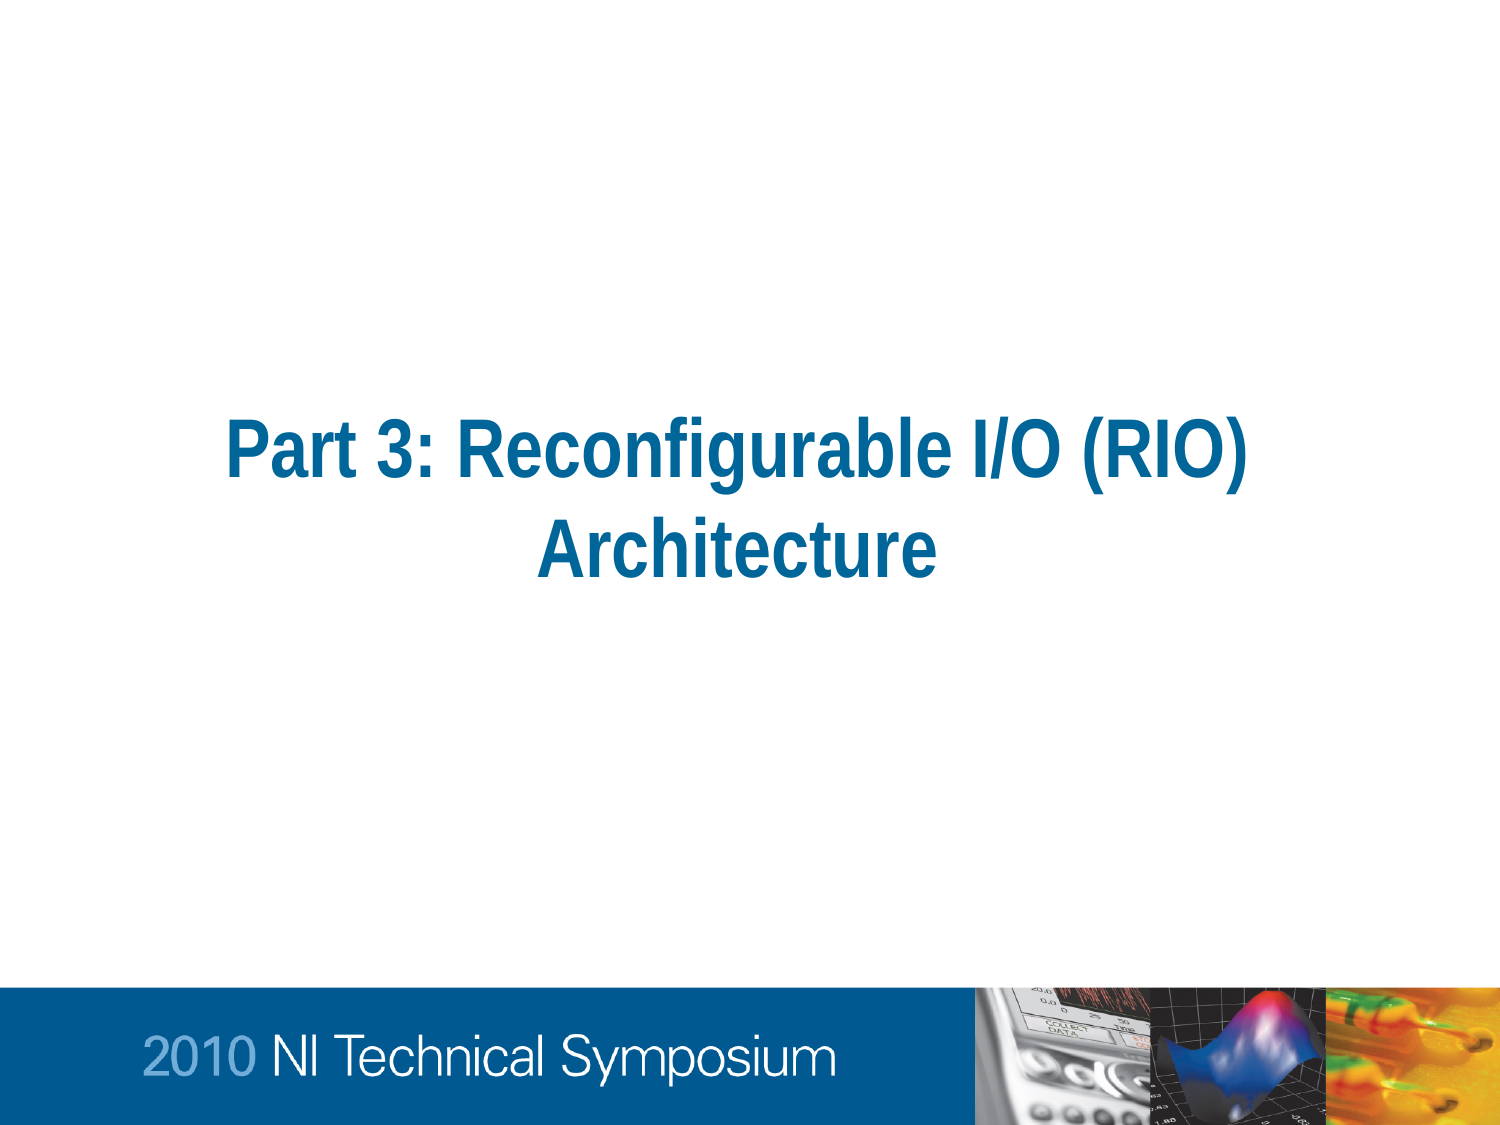

# Part 3: Reconfigurable I/O (RIO) Architecture